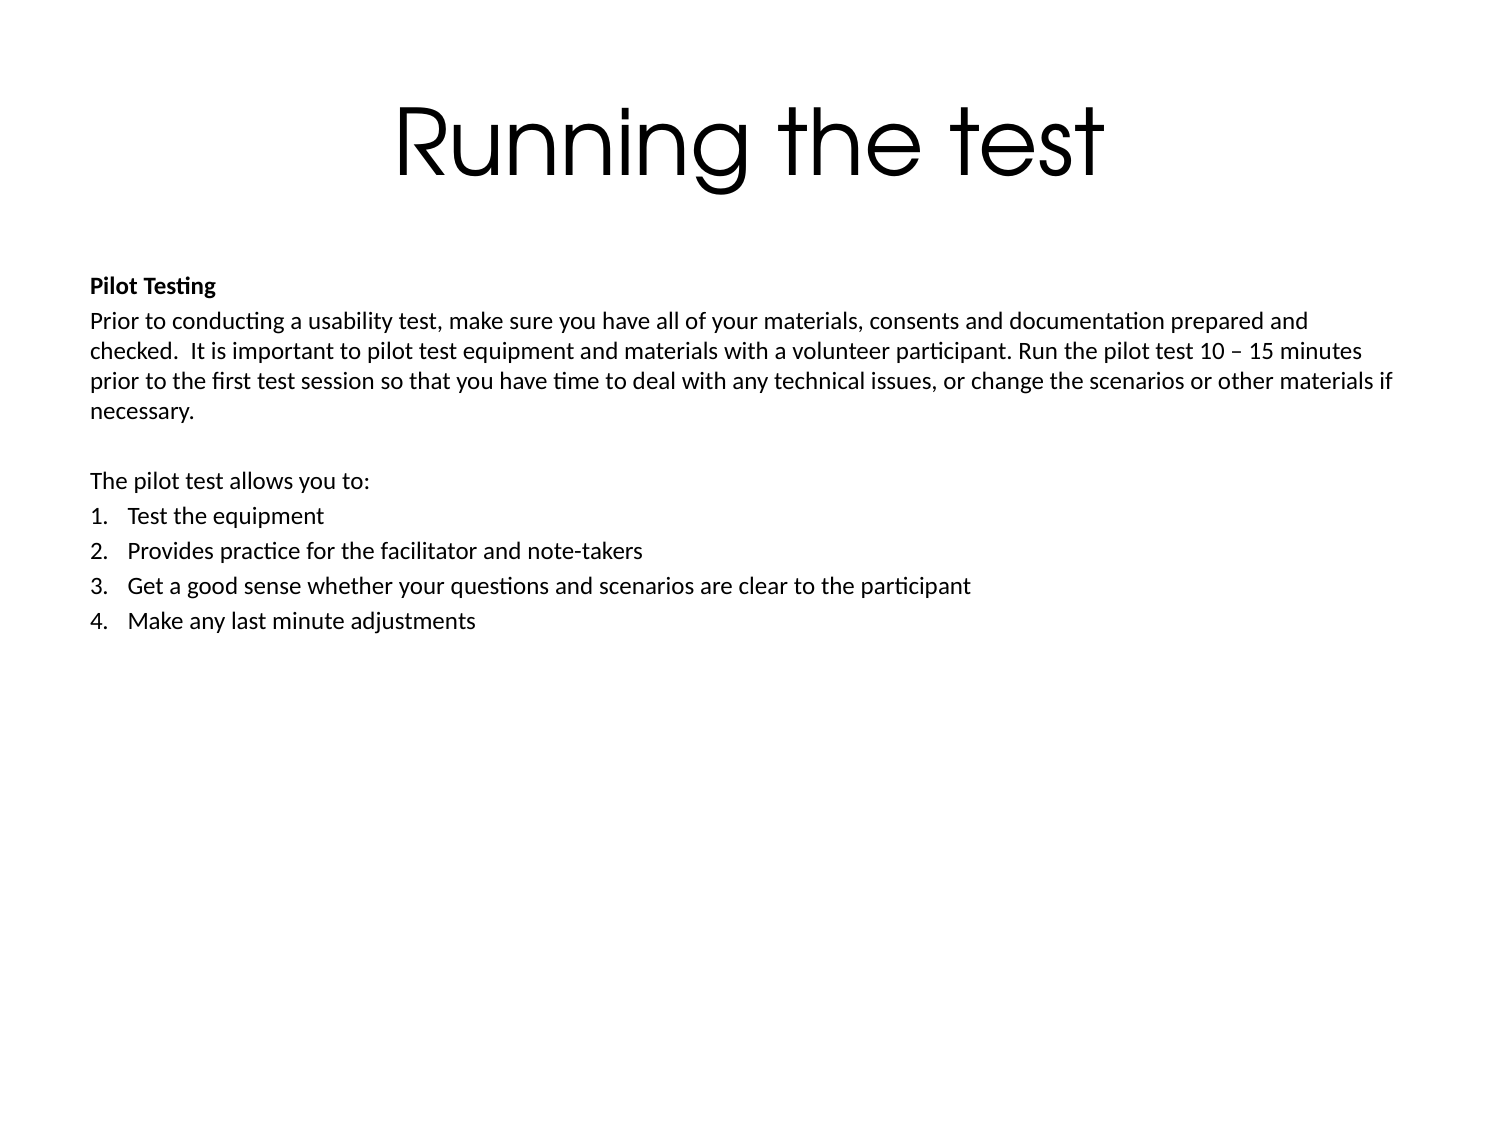

# Running the test
Pilot Testing
Prior to conducting a usability test, make sure you have all of your materials, consents and documentation prepared and checked.  It is important to pilot test equipment and materials with a volunteer participant. Run the pilot test 10 – 15 minutes prior to the first test session so that you have time to deal with any technical issues, or change the scenarios or other materials if necessary.

The pilot test allows you to:
Test the equipment
Provides practice for the facilitator and note-takers
Get a good sense whether your questions and scenarios are clear to the participant
Make any last minute adjustments